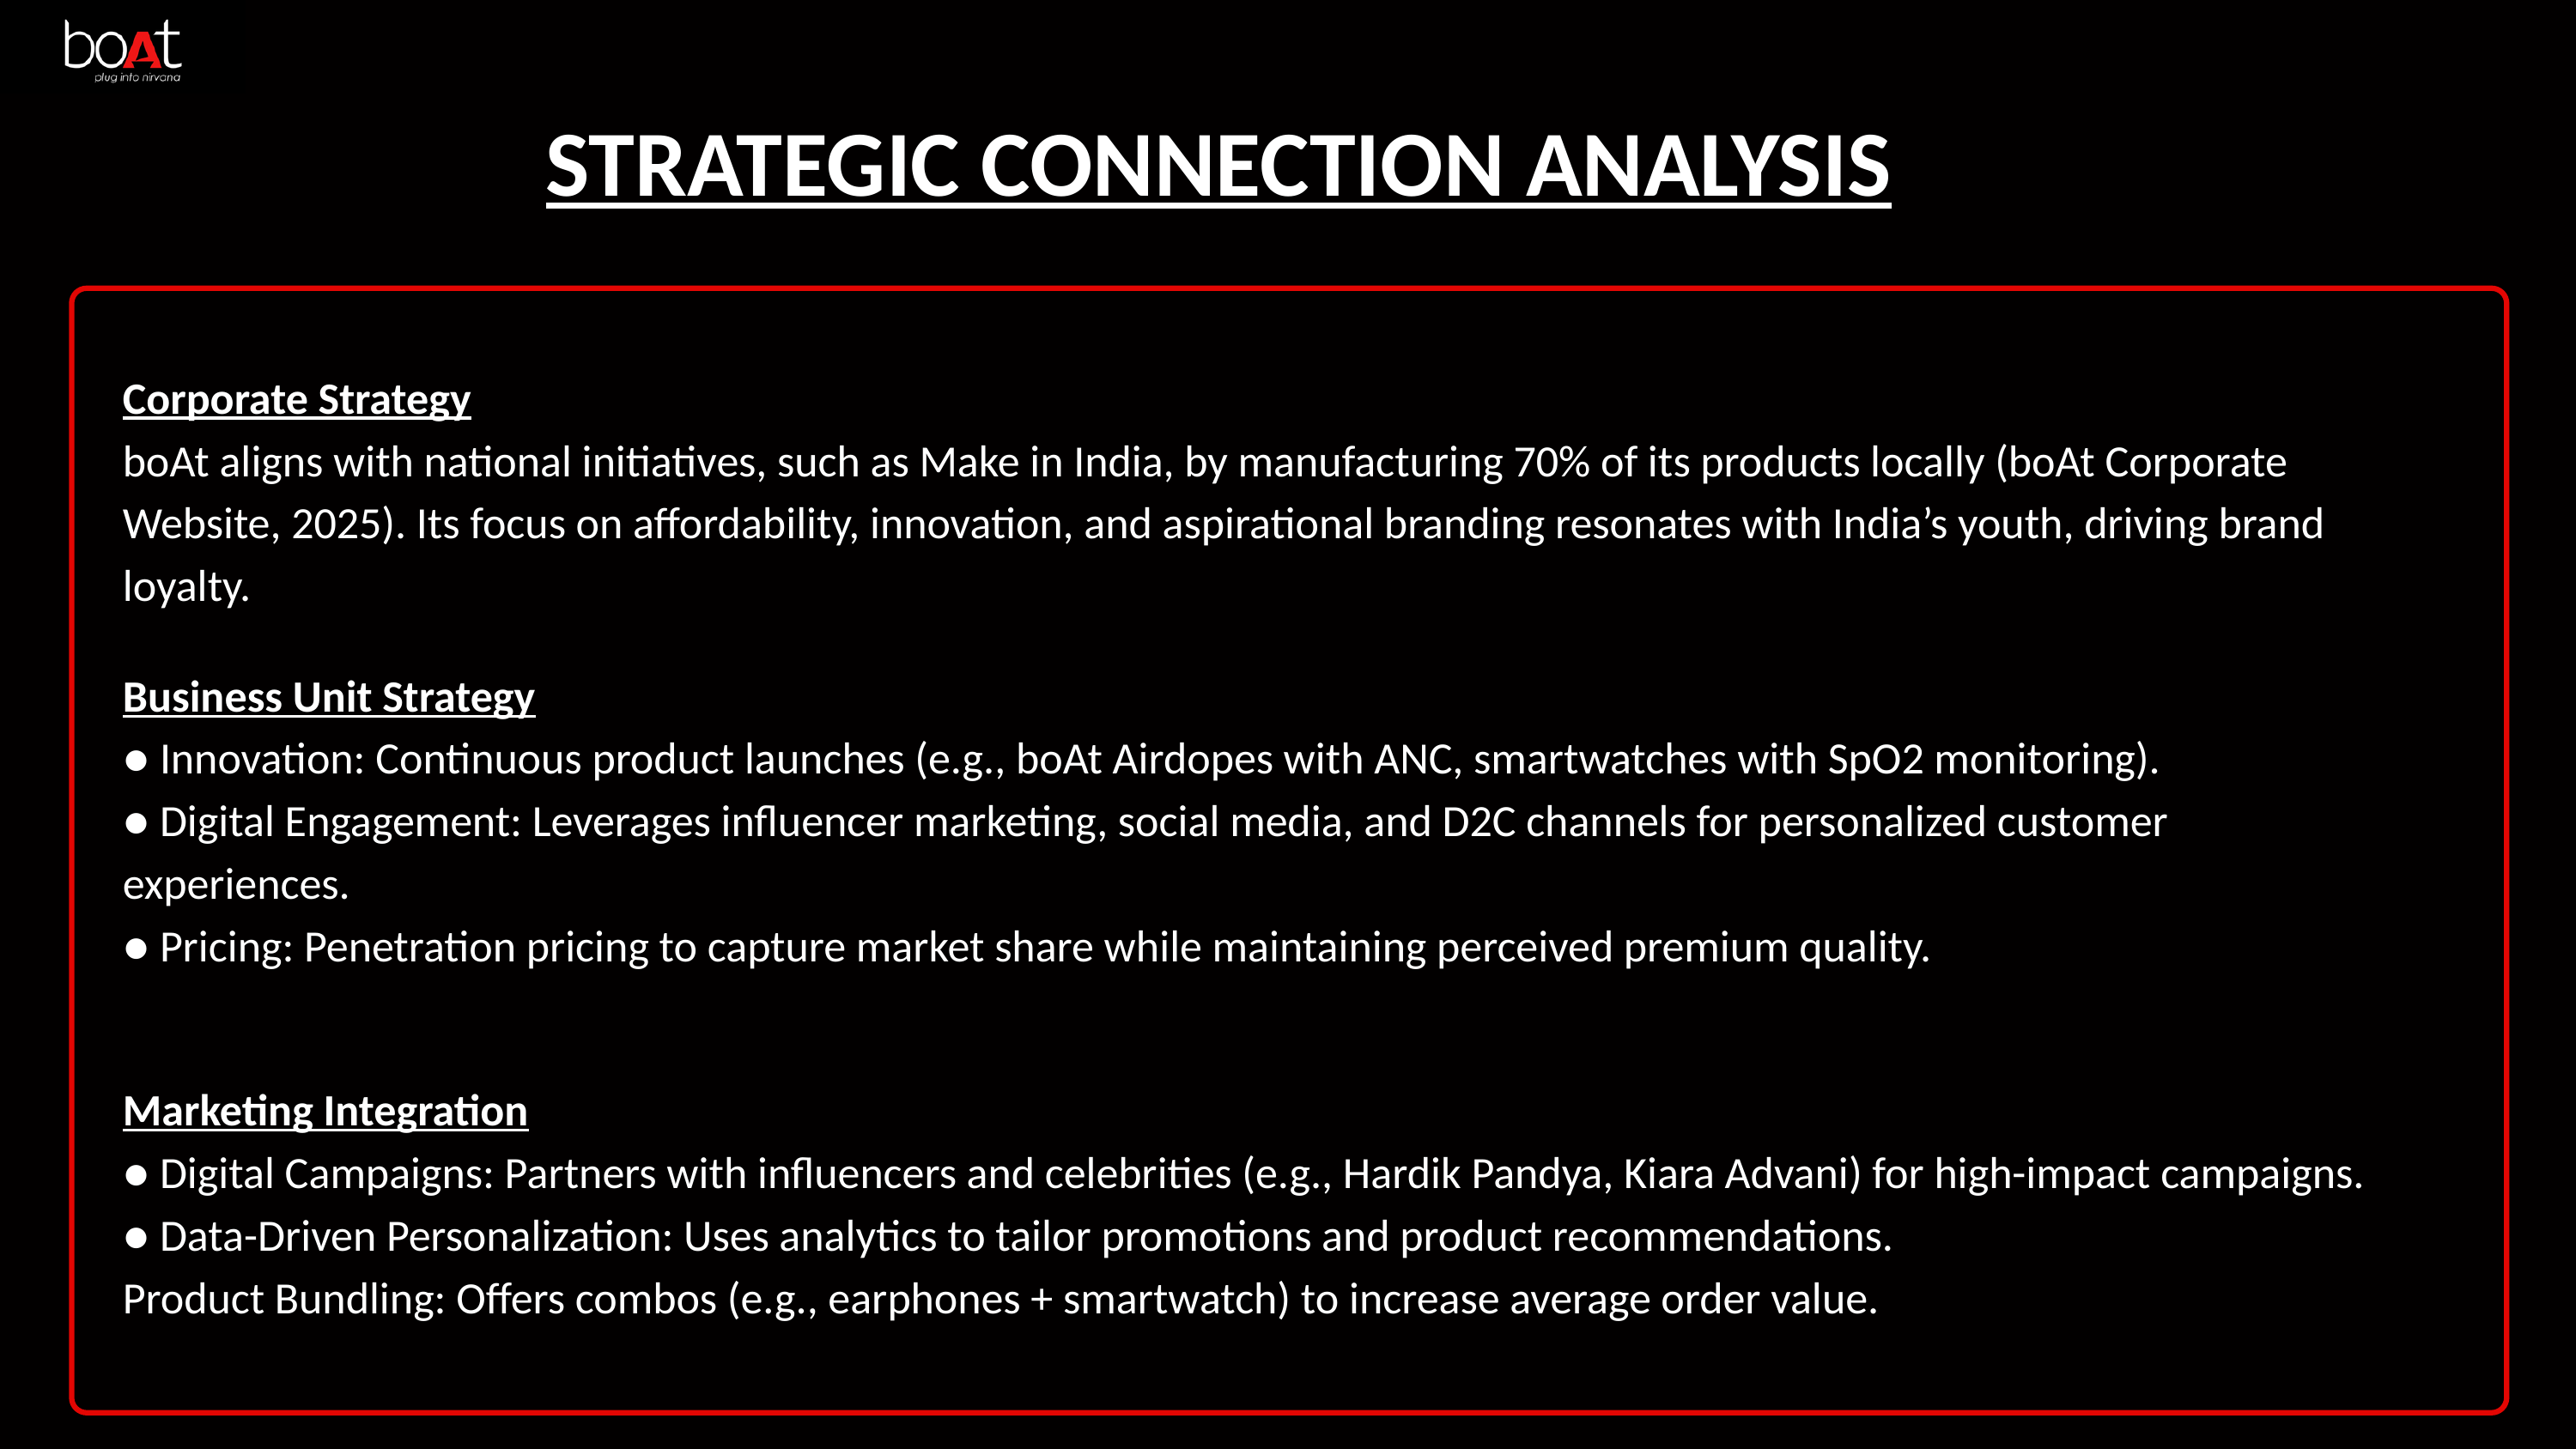

STRATEGIC CONNECTION ANALYSIS

Corporate Strategy
boAt aligns with national initiatives, such as Make in India, by manufacturing 70% of its products locally (boAt Corporate Website, 2025). Its focus on affordability, innovation, and aspirational branding resonates with India’s youth, driving brand loyalty.

Business Unit Strategy
● Innovation: Continuous product launches (e.g., boAt Airdopes with ANC, smartwatches with SpO2 monitoring).
● Digital Engagement: Leverages influencer marketing, social media, and D2C channels for personalized customer experiences.
● Pricing: Penetration pricing to capture market share while maintaining perceived premium quality.
Marketing Integration
● Digital Campaigns: Partners with influencers and celebrities (e.g., Hardik Pandya, Kiara Advani) for high-impact campaigns.
● Data-Driven Personalization: Uses analytics to tailor promotions and product recommendations.
Product Bundling: Offers combos (e.g., earphones + smartwatch) to increase average order value.